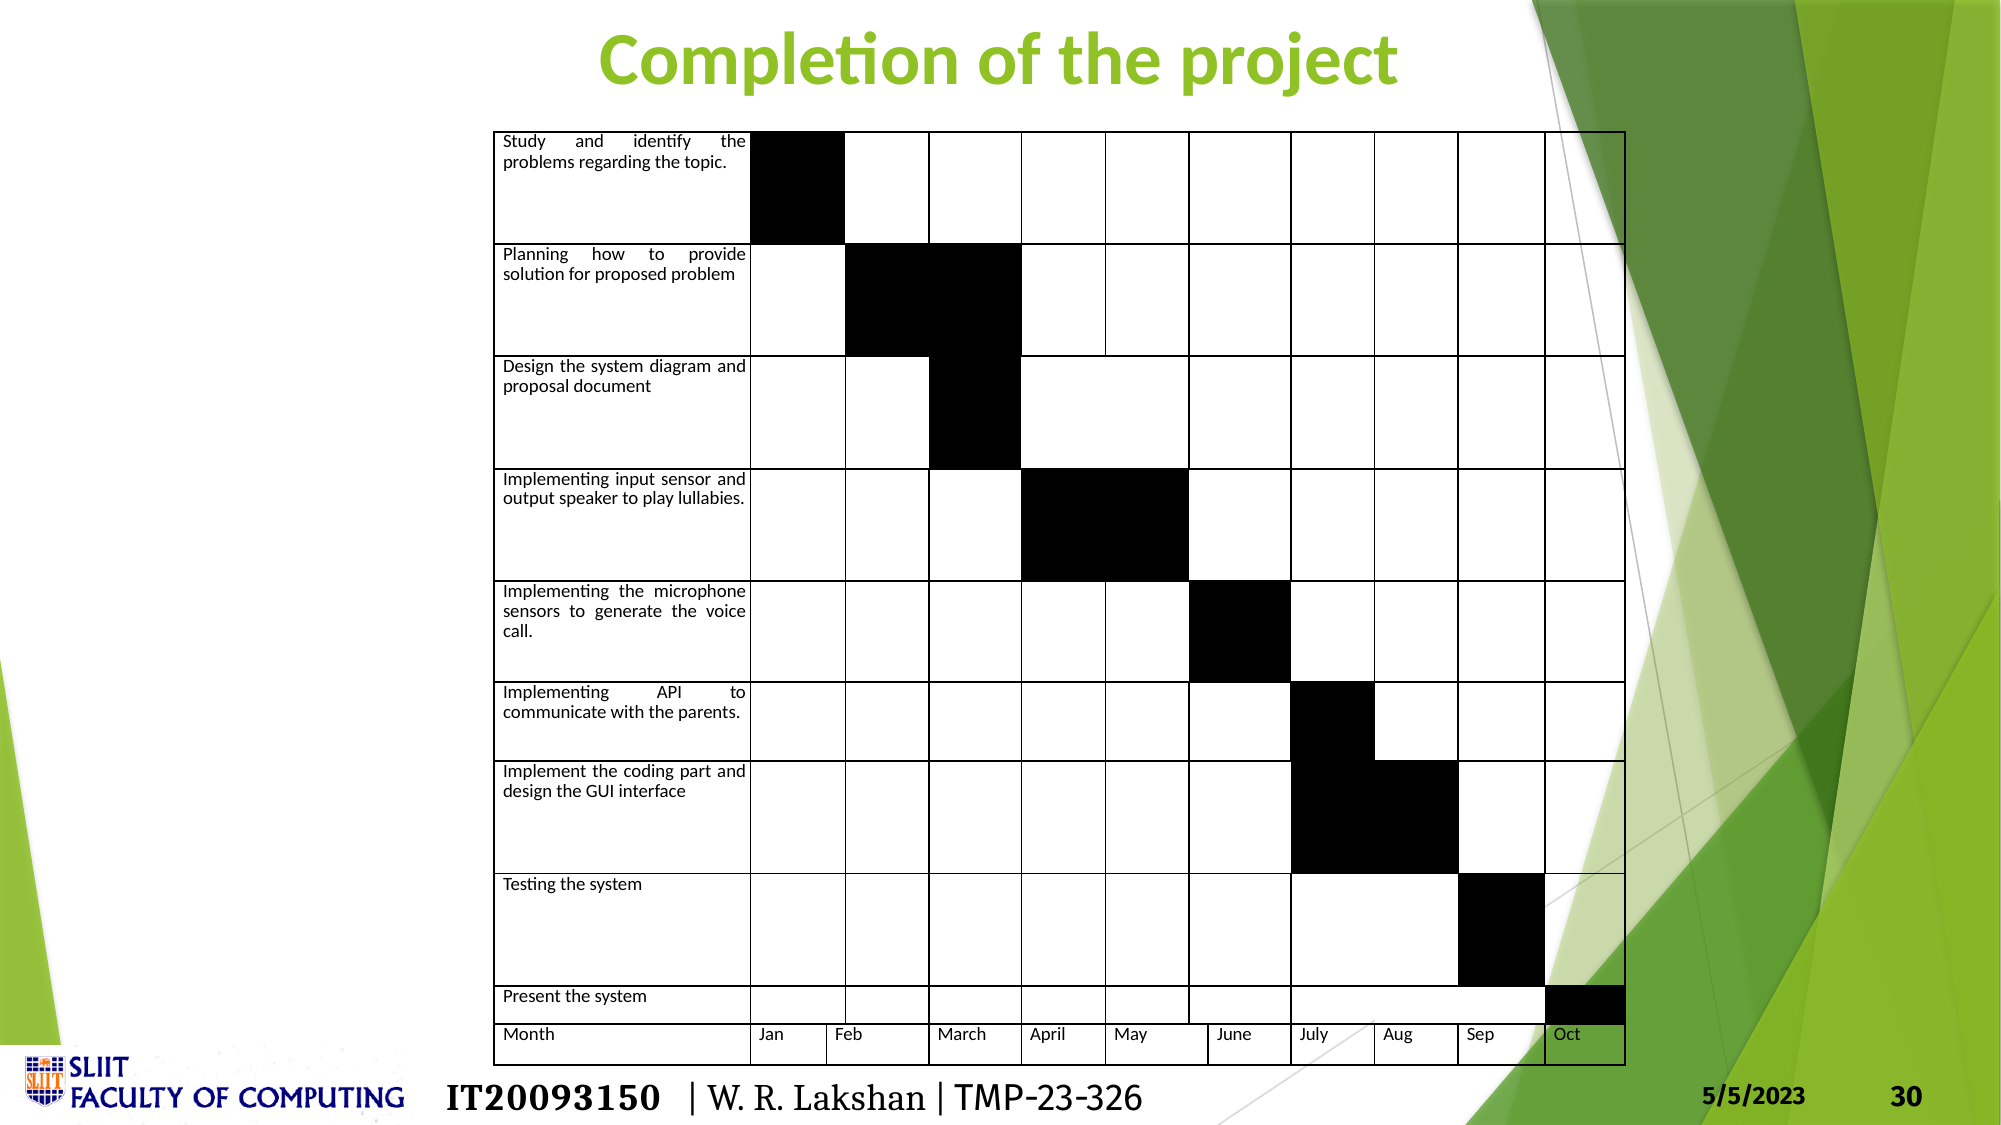

# Completion of the project
| Study and identify the problems regarding the topic. |  |  |  |  |  |  |  |  |  |  |  |  |
| --- | --- | --- | --- | --- | --- | --- | --- | --- | --- | --- | --- | --- |
| Planning how to provide solution for proposed problem |  |  |  |  |  |  |  |  |  |  |  |  |
| Design the system diagram and proposal document |  |  |  |  |  |  |  |  |  |  |  |  |
| Implementing input sensor and output speaker to play lullabies. |  |  |  |  |  |  |  |  |  |  |  |  |
| Implementing the microphone sensors to generate the voice call. |  |  |  |  |  |  |  |  |  |  |  |  |
| Implementing API to communicate with the parents. |  |  |  |  |  |  |  |  |  |  |  |  |
| Implement the coding part and design the GUI interface |  |  |  |  |  |  |  |  |  |  |  |  |
| Testing the system |  |  |  |  |  |  |  |  |  |  |  |  |
| Present the system |  |  |  |  |  |  |  |  |  |  |  |  |
| Month | Jan | Feb |  | March | April | May |  | June | July | Aug | Sep | Oct |
IT20093150   | W. R. Lakshan | TMP-23-326